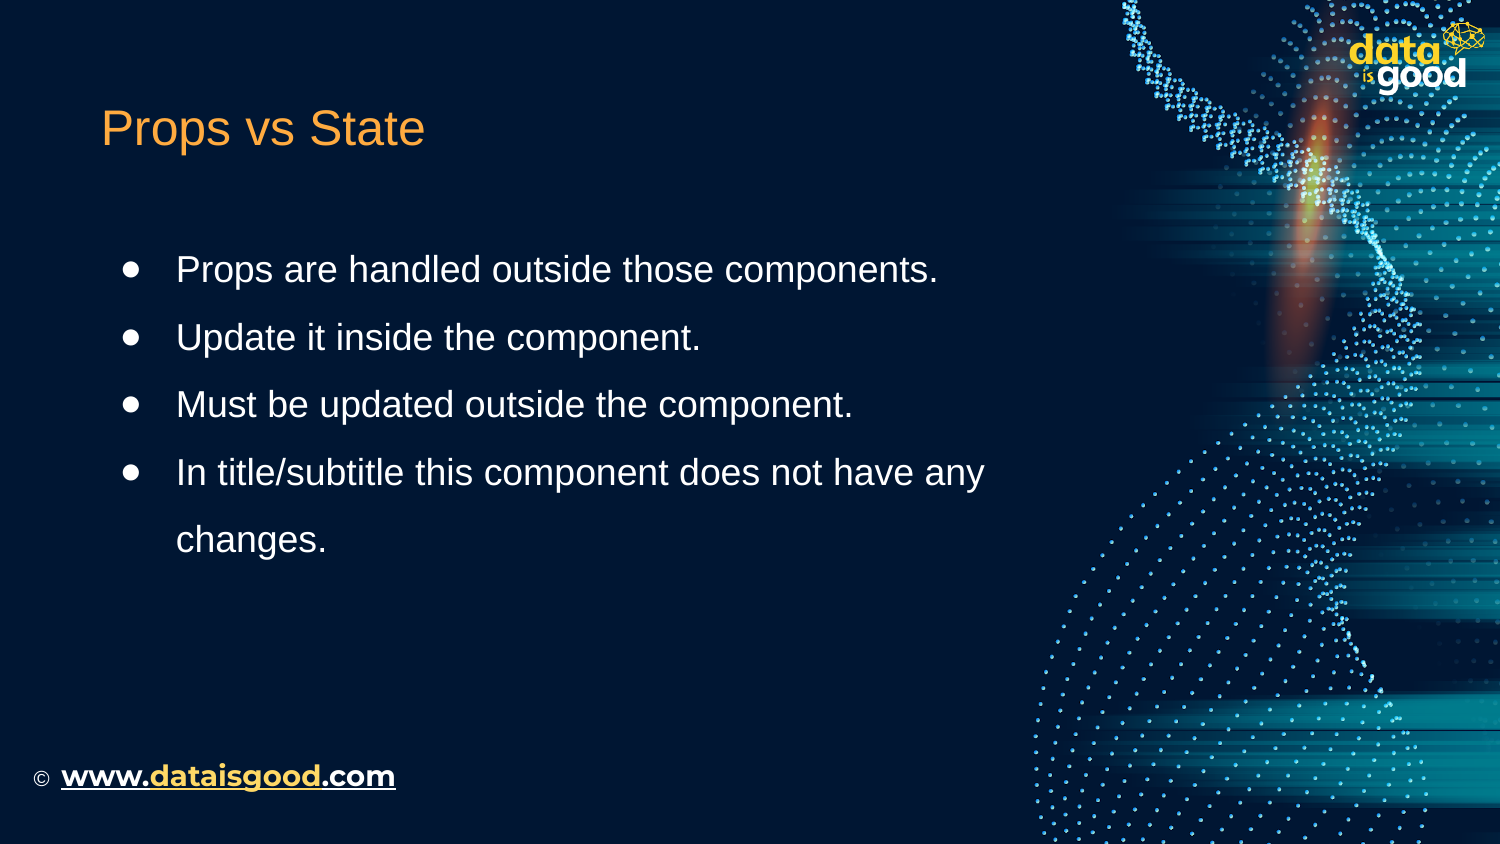

# Props vs State
Props are handled outside those components.
Update it inside the component.
Must be updated outside the component.
In title/subtitle this component does not have any changes.